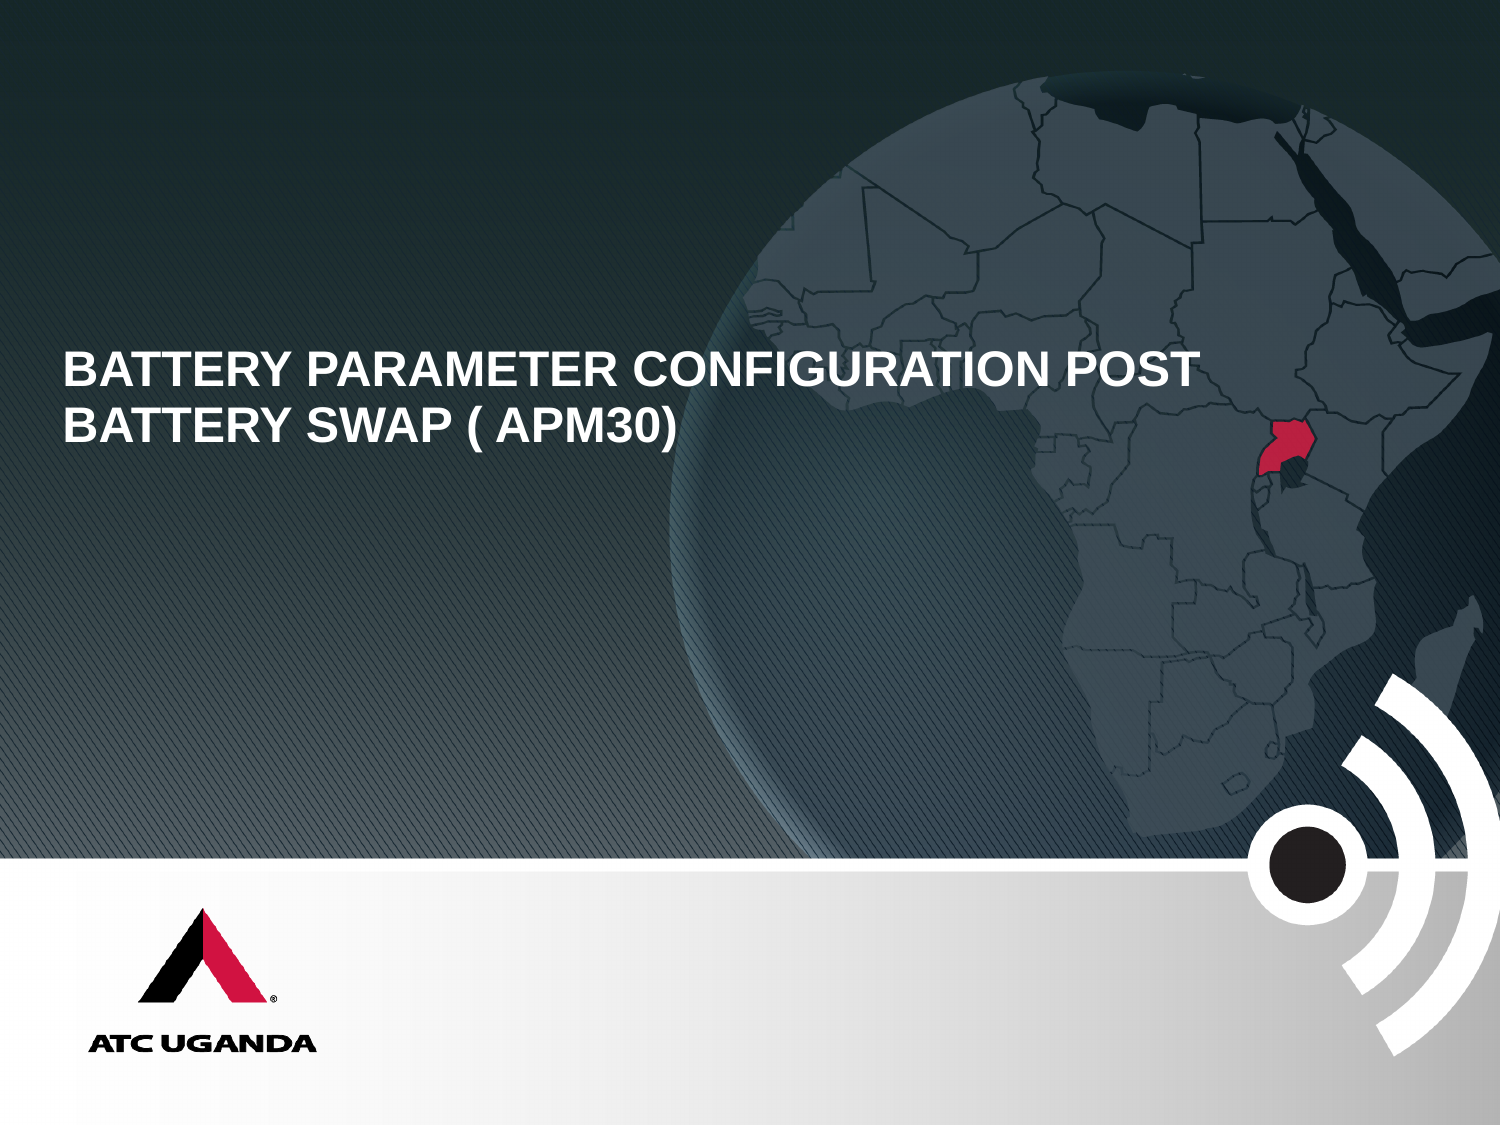

# BATTERY PARAMETER CONFIGURATION POST BATTERY SWAP ( APM30)